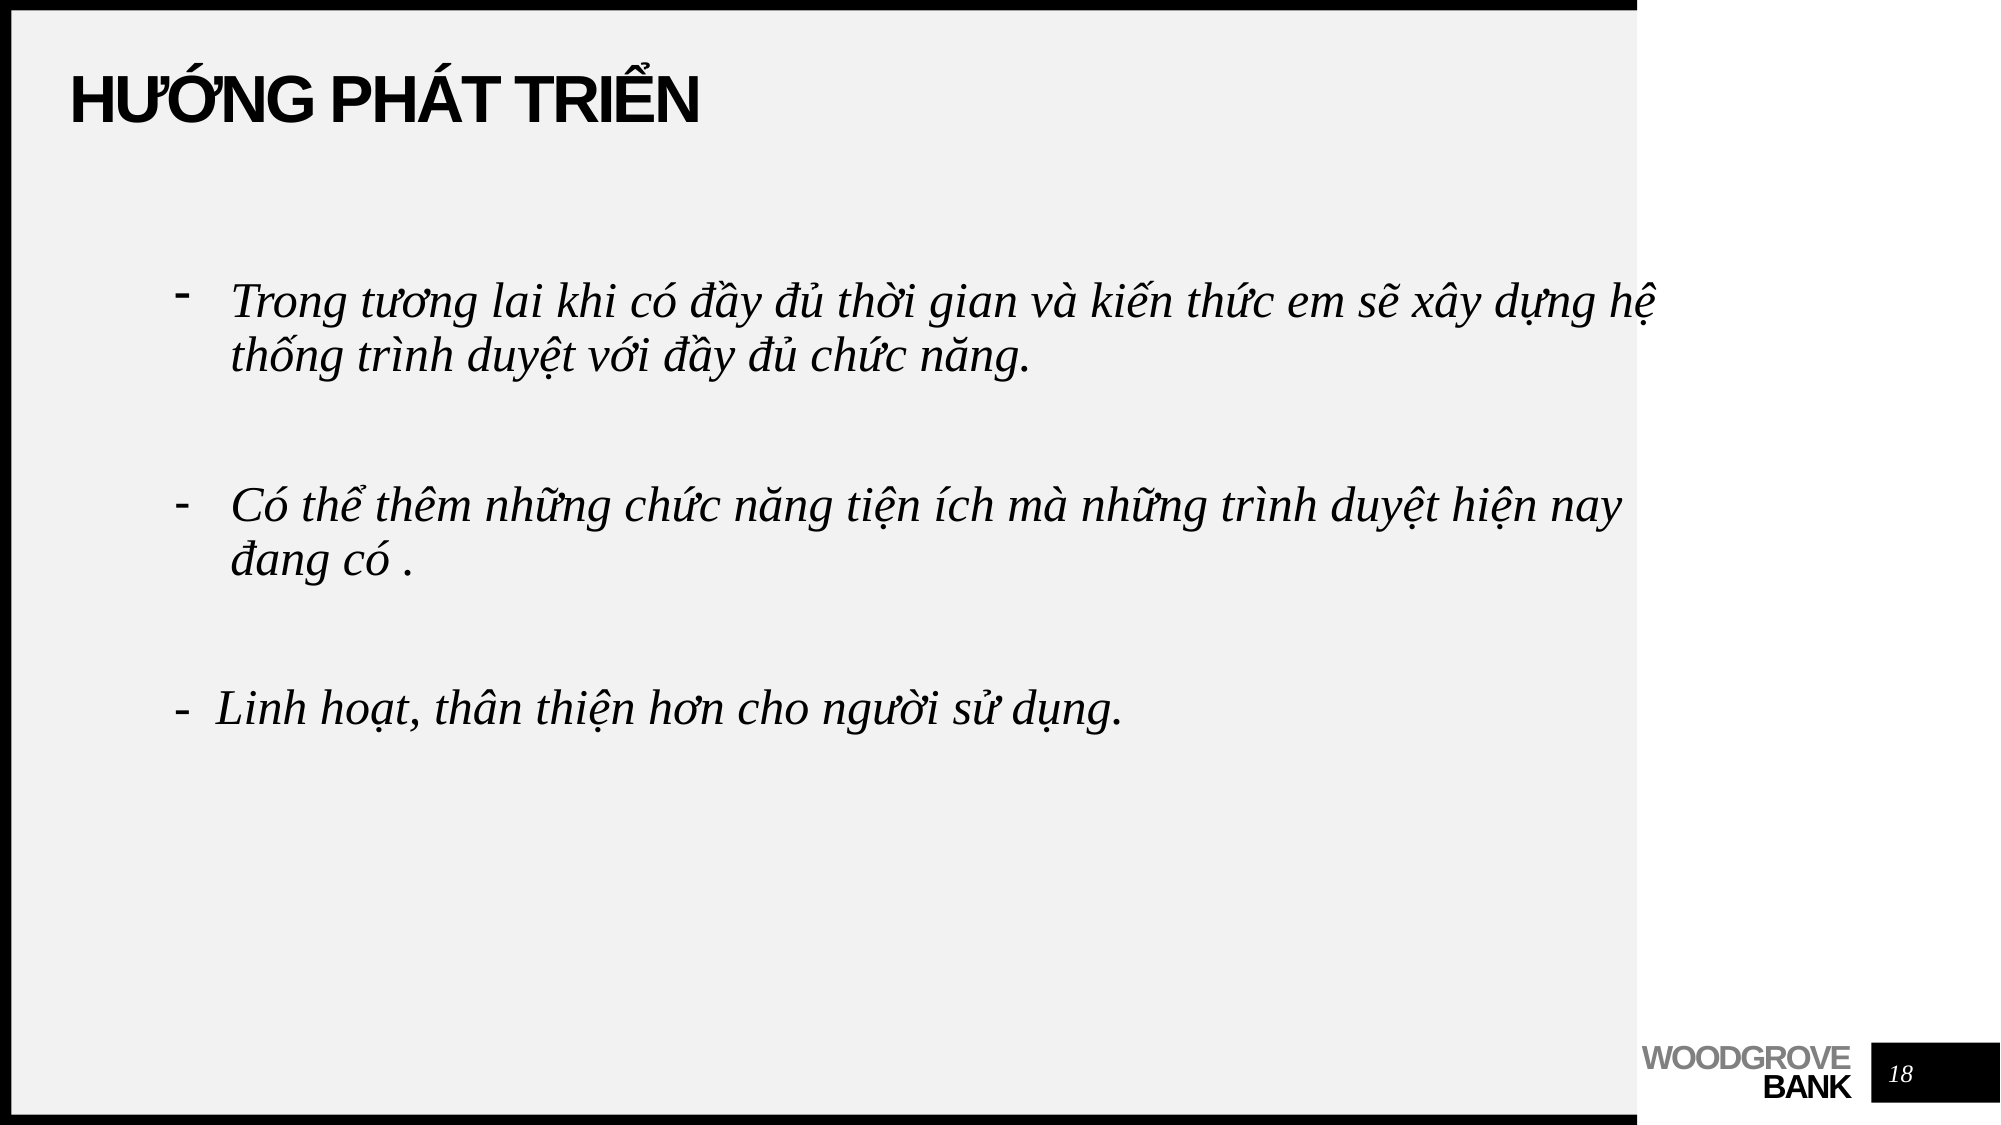

# Hướng phát triển
Trong tương lai khi có đầy đủ thời gian và kiến thức em sẽ xây dựng hệ thống trình duyệt với đầy đủ chức năng.

Có thể thêm những chức năng tiện ích mà những trình duyệt hiện nay đang có .

-  Linh hoạt, thân thiện hơn cho người sử dụng.
18